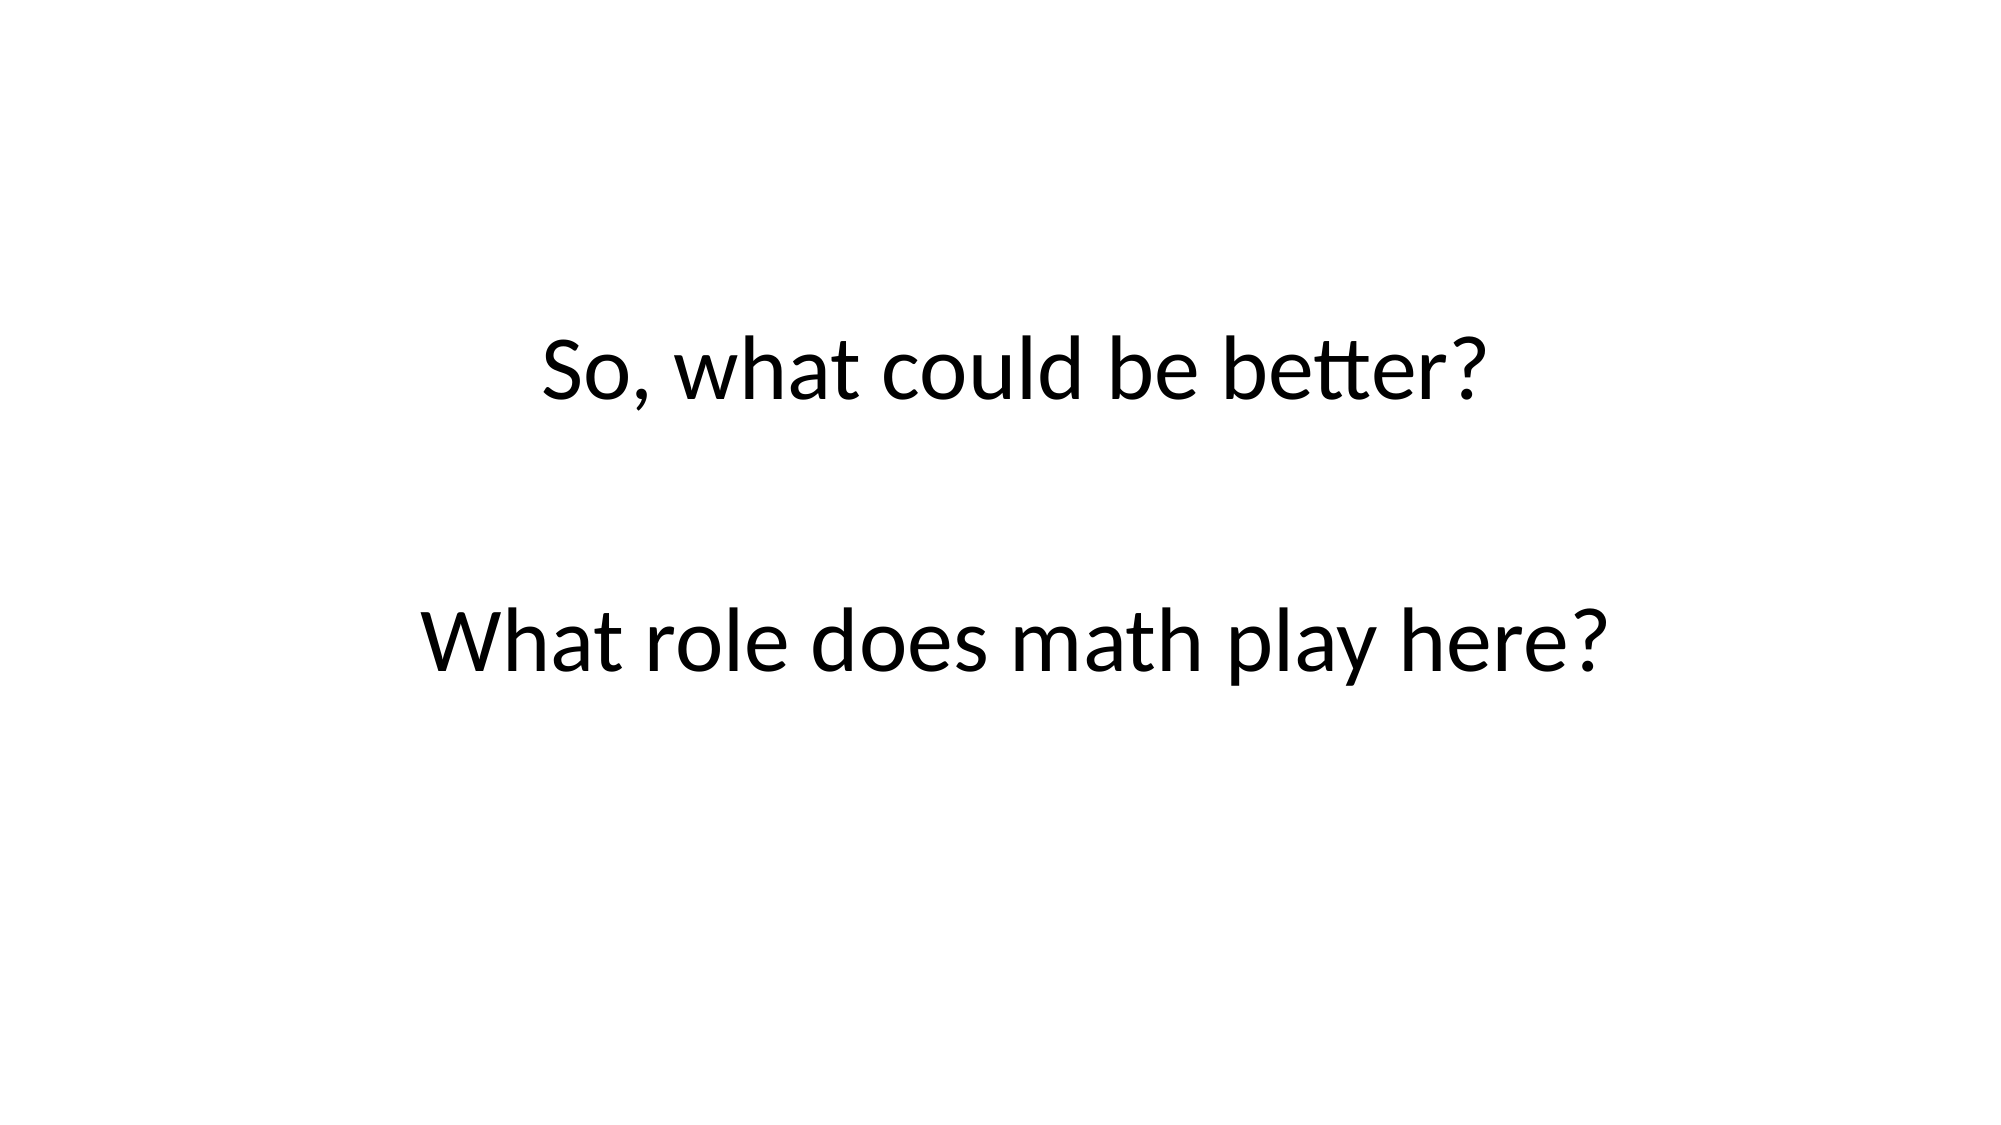

# So, what could be better?
What role does math play here?